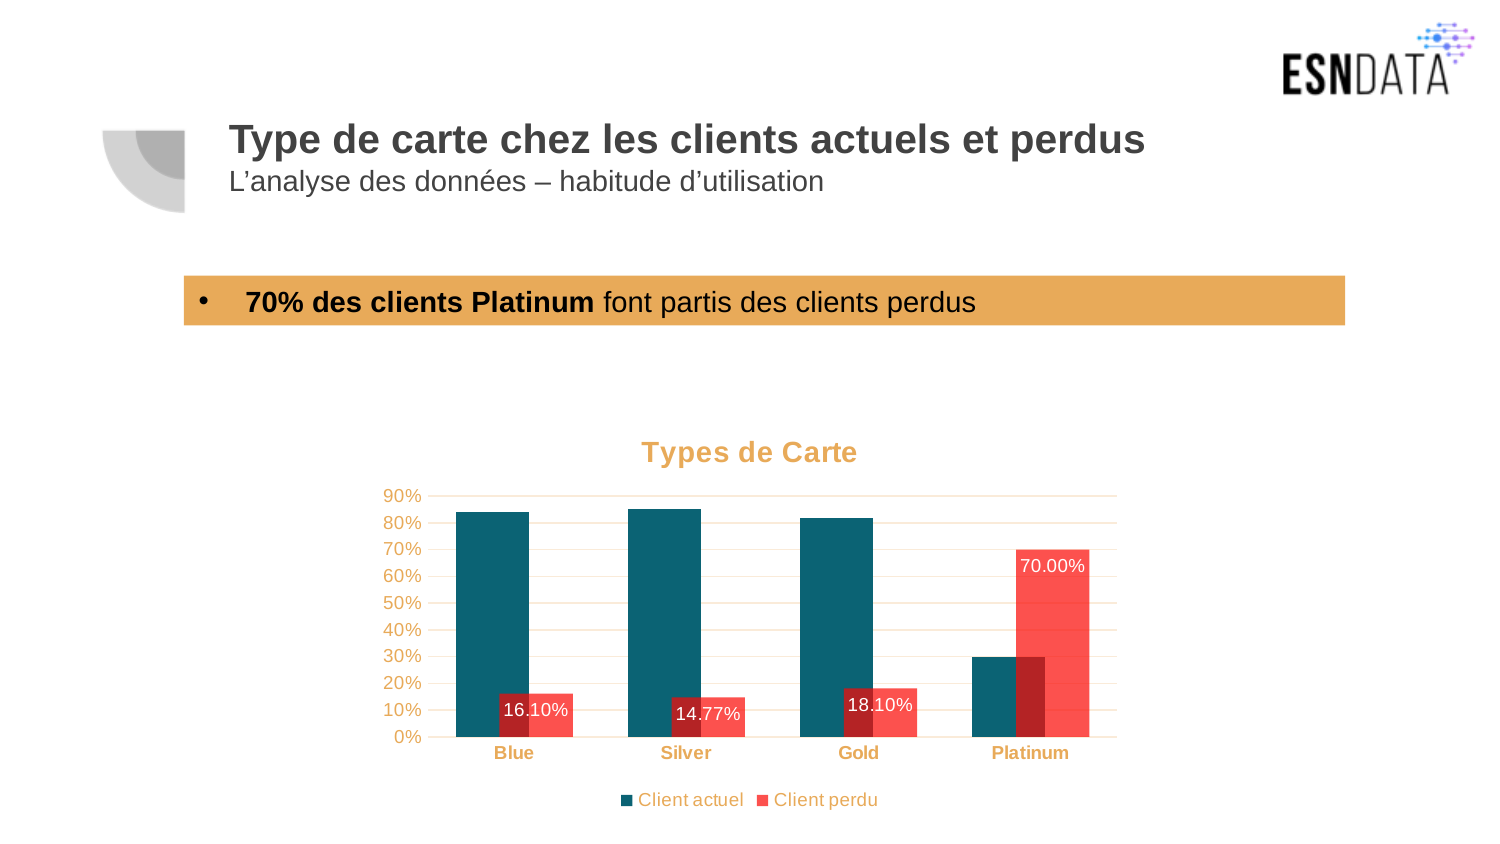

# Type de carte chez les clients actuels et perdus L’analyse des données – habitude d’utilisation
70% des clients Platinum font partis des clients perdus

### Chart: Types de Carte

| Category | Client actuel | Client perdu |
|---|---|---|
| Blue | 0.8390207715133531 | 0.1609792284866469 |
| Silver | 0.8522522522522522 | 0.14774774774774774 |
| Gold | 0.8189655172413793 | 0.1810344827586207 |
| Platinum | 0.3 | 0.7 |